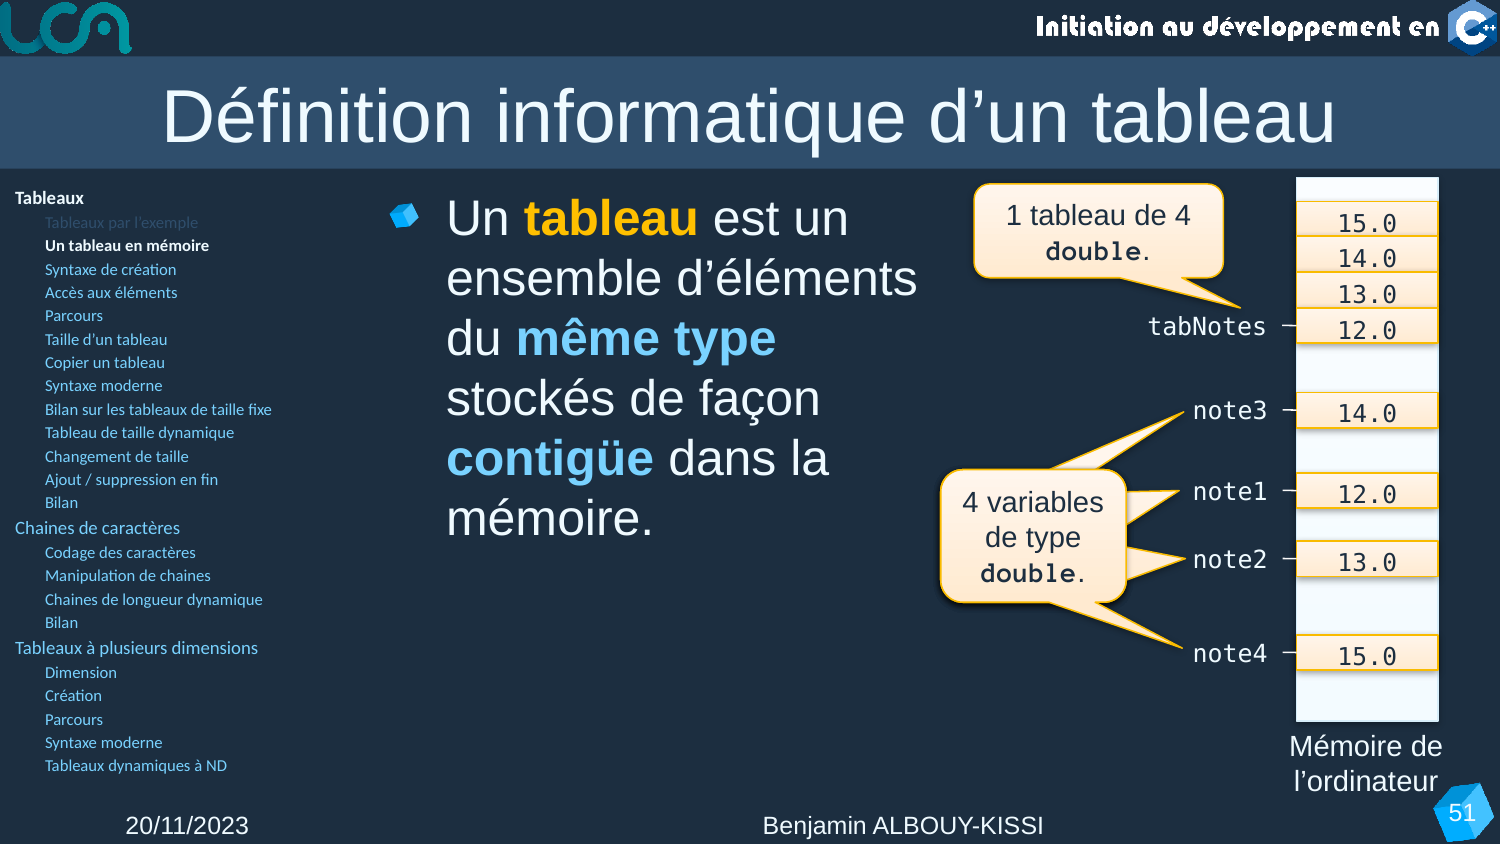

# Définition informatique d’un tableau

Tableaux
Tableaux par l’exemple
Un tableau en mémoire
Syntaxe de création
Accès aux éléments
Parcours
Taille d’un tableau
Copier un tableau
Syntaxe moderne
Bilan sur les tableaux de taille fixe
Tableau de taille dynamique
Changement de taille
Ajout / suppression en fin
Bilan
Chaines de caractères
Codage des caractères
Manipulation de chaines
Chaines de longueur dynamique
Bilan
Tableaux à plusieurs dimensions
Dimension
Création
Parcours
Syntaxe moderne
Tableaux dynamiques à ND
Un tableau est un ensemble d’éléments du même type stockés de façon contigüe dans la mémoire.
1 tableau de 4 double.

tabNotes

15.0
14.0
13.0
12.0
note3

14.0
note1

4 variables de type double.
4 variables de type double.
4 variables de type double.
4 variables de type double.
12.0
note2

13.0
note4

15.0
Mémoire de
l’ordinateur
51
20/11/2023
Benjamin ALBOUY-KISSI